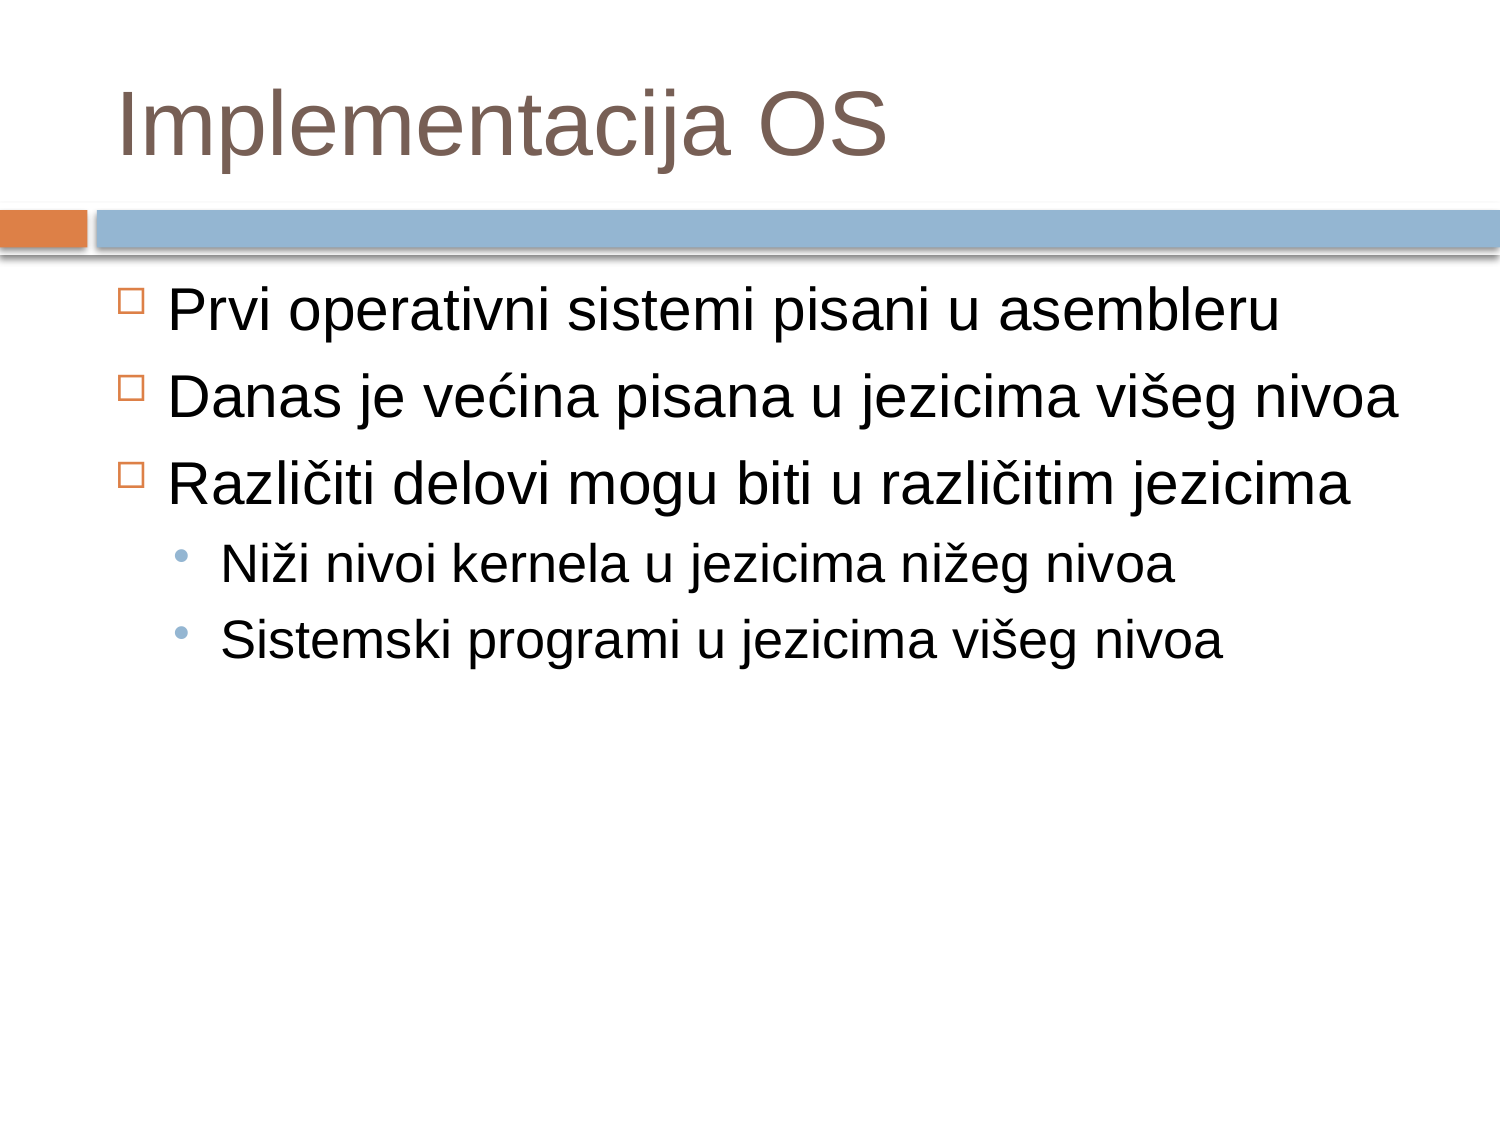

# Implementacija OS
Prvi operativni sistemi pisani u asembleru
Danas je većina pisana u jezicima višeg nivoa
Različiti delovi mogu biti u različitim jezicima
Niži nivoi kernela u jezicima nižeg nivoa
Sistemski programi u jezicima višeg nivoa